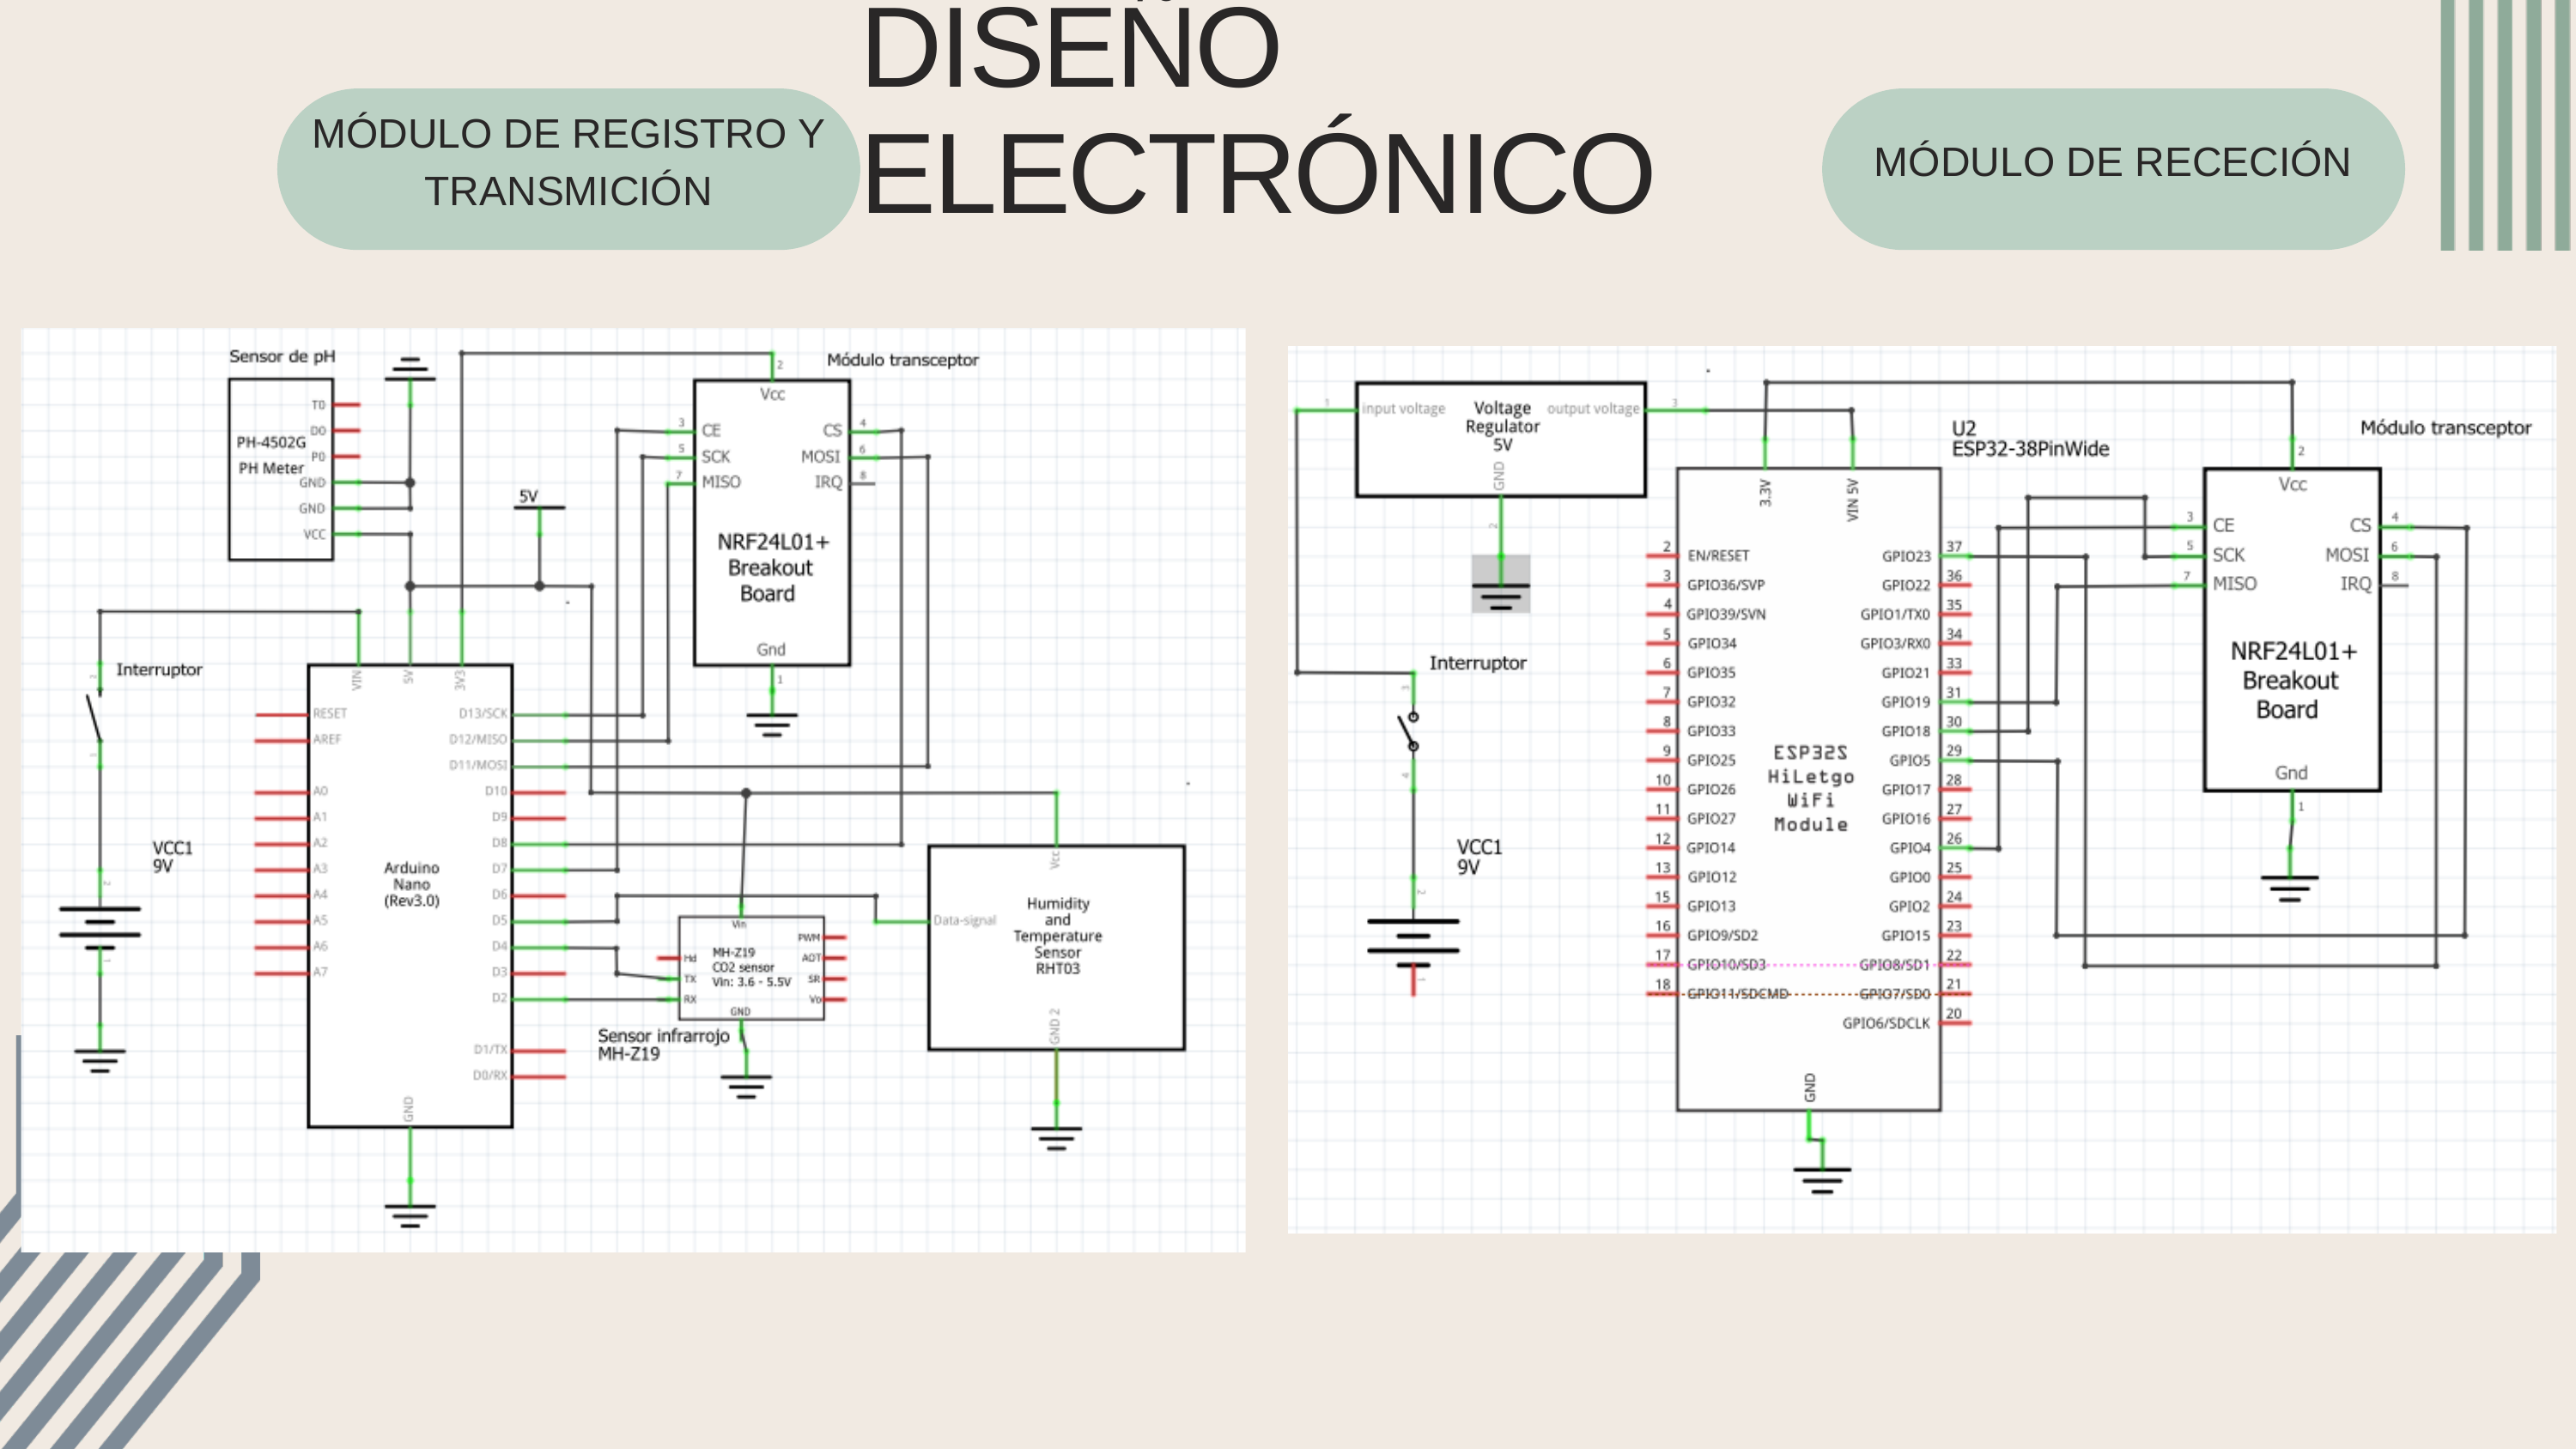

DISEÑO ELECTRÓNICO

MÓDULO DE REGISTRO Y TRANSMICIÓN

MÓDULO DE RECECIÓN